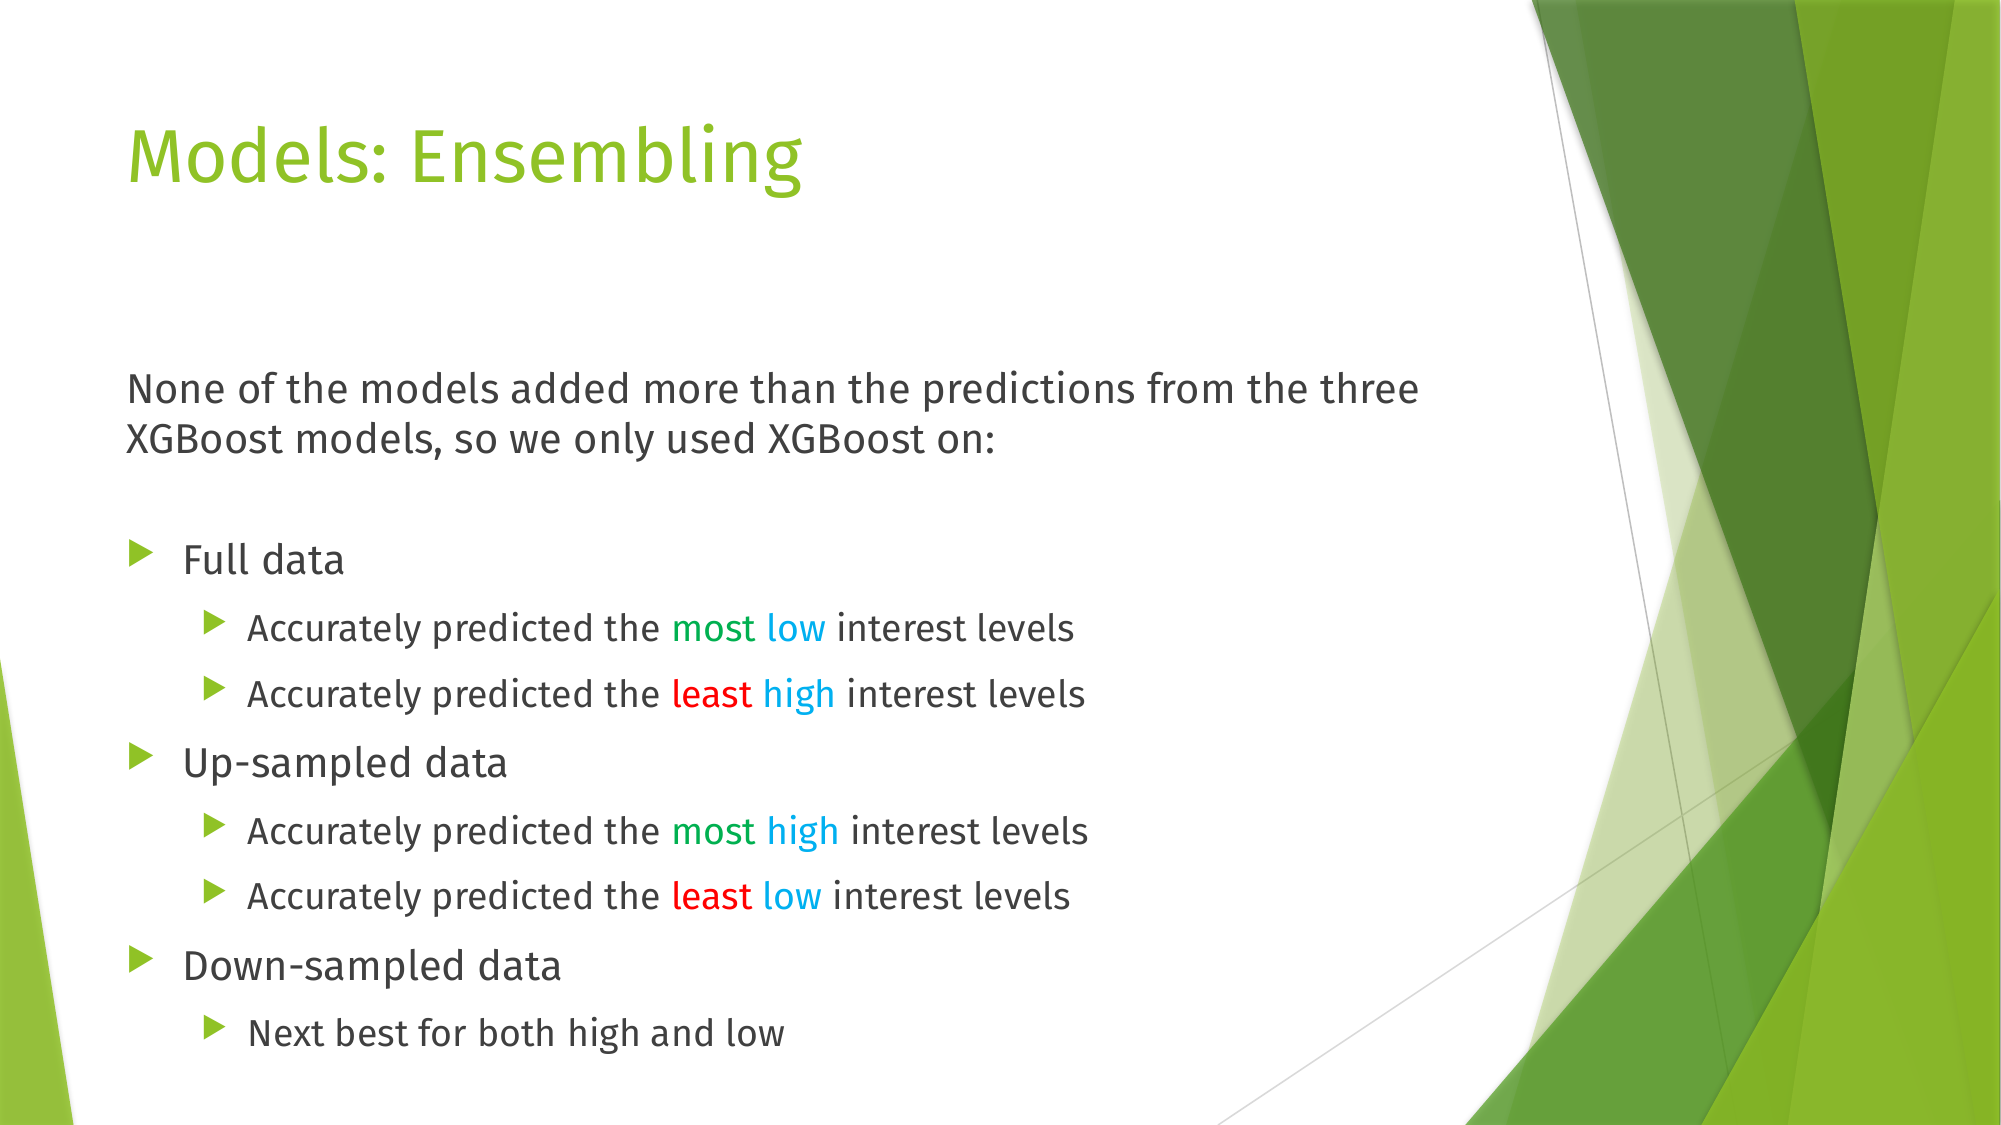

# Models: Ensembling
None of the models added more than the predictions from the three XGBoost models, so we only used XGBoost on:

Full data
Accurately predicted the most low interest levels
Accurately predicted the least high interest levels
Up-sampled data
Accurately predicted the most high interest levels
Accurately predicted the least low interest levels
Down-sampled data
Next best for both high and low